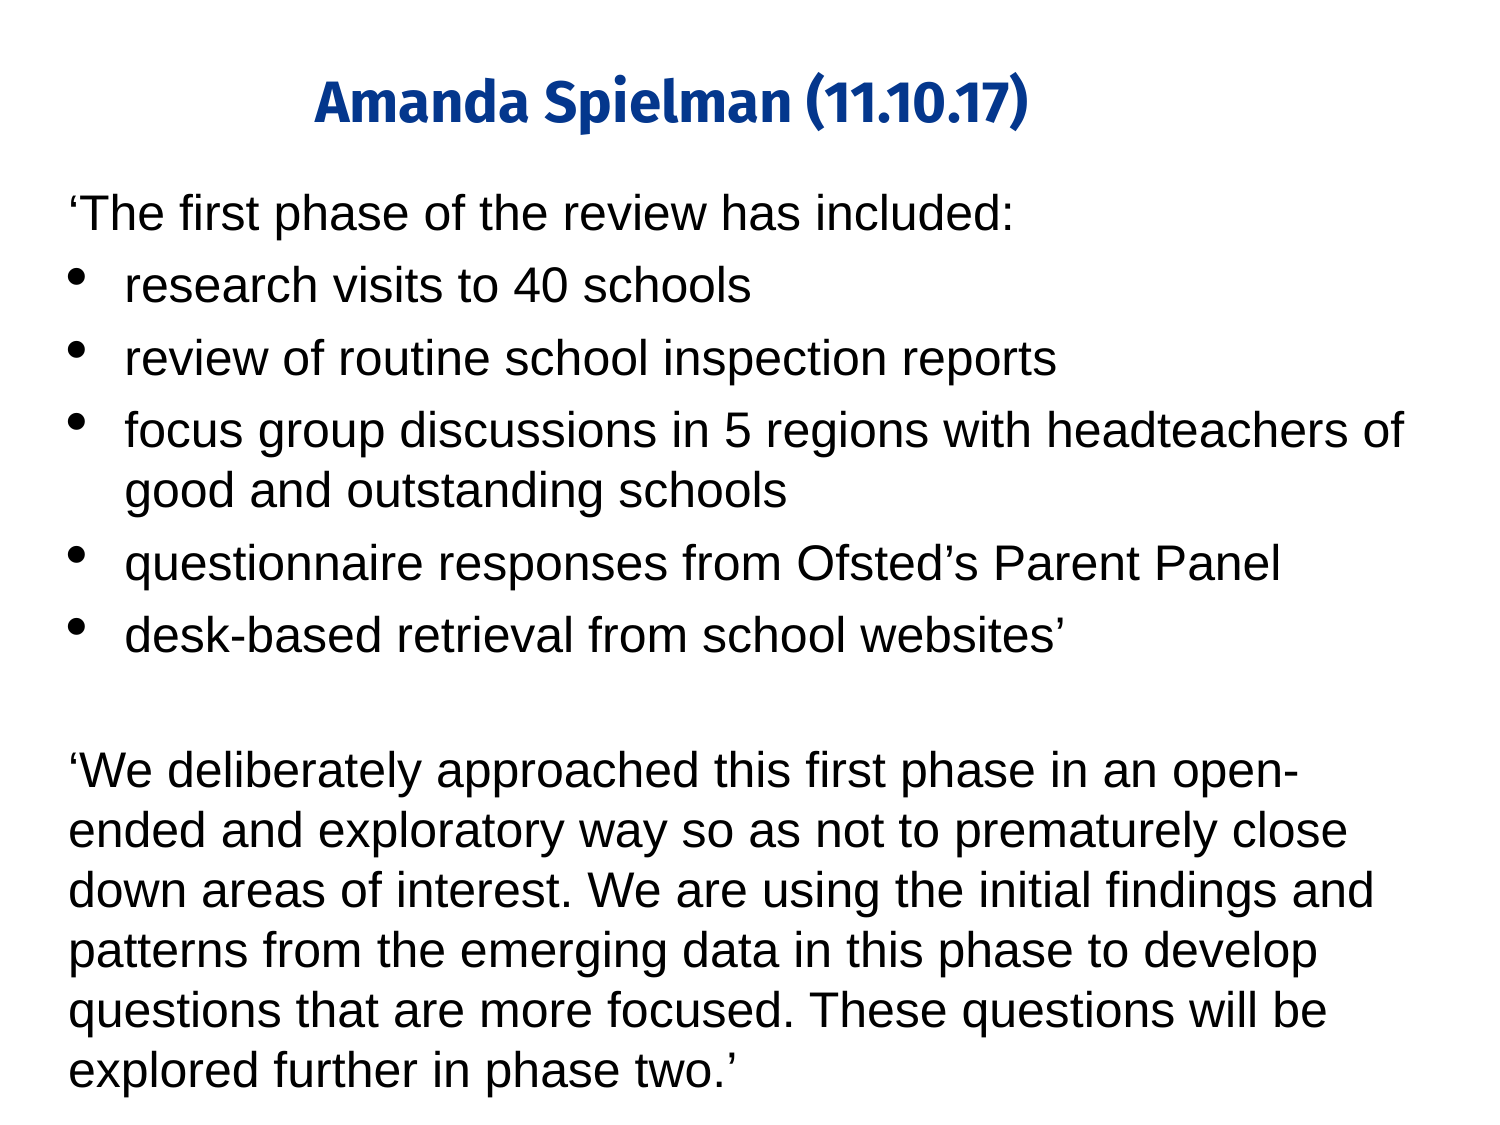

# Amanda Spielman (11.10.17)
‘The first phase of the review has included:
research visits to 40 schools
review of routine school inspection reports
focus group discussions in 5 regions with headteachers of good and outstanding schools
questionnaire responses from Ofsted’s Parent Panel
desk-based retrieval from school websites’

‘We deliberately approached this first phase in an open-ended and exploratory way so as not to prematurely close down areas of interest. We are using the initial findings and patterns from the emerging data in this phase to develop questions that are more focused. These questions will be explored further in phase two.’